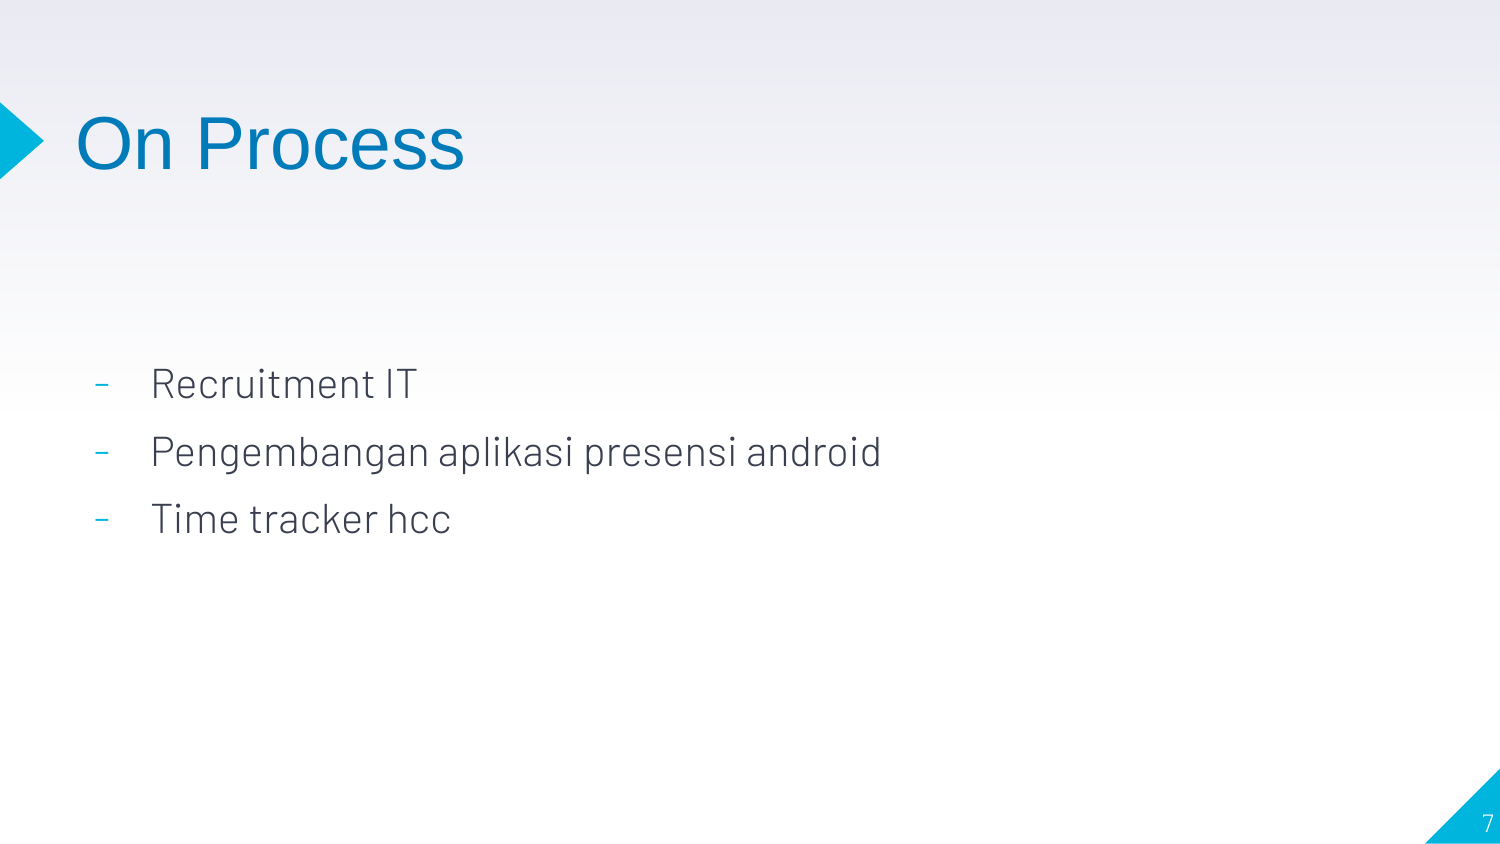

# On Process

Recruitment IT
Pengembangan aplikasi presensi android
Time tracker hcc
7